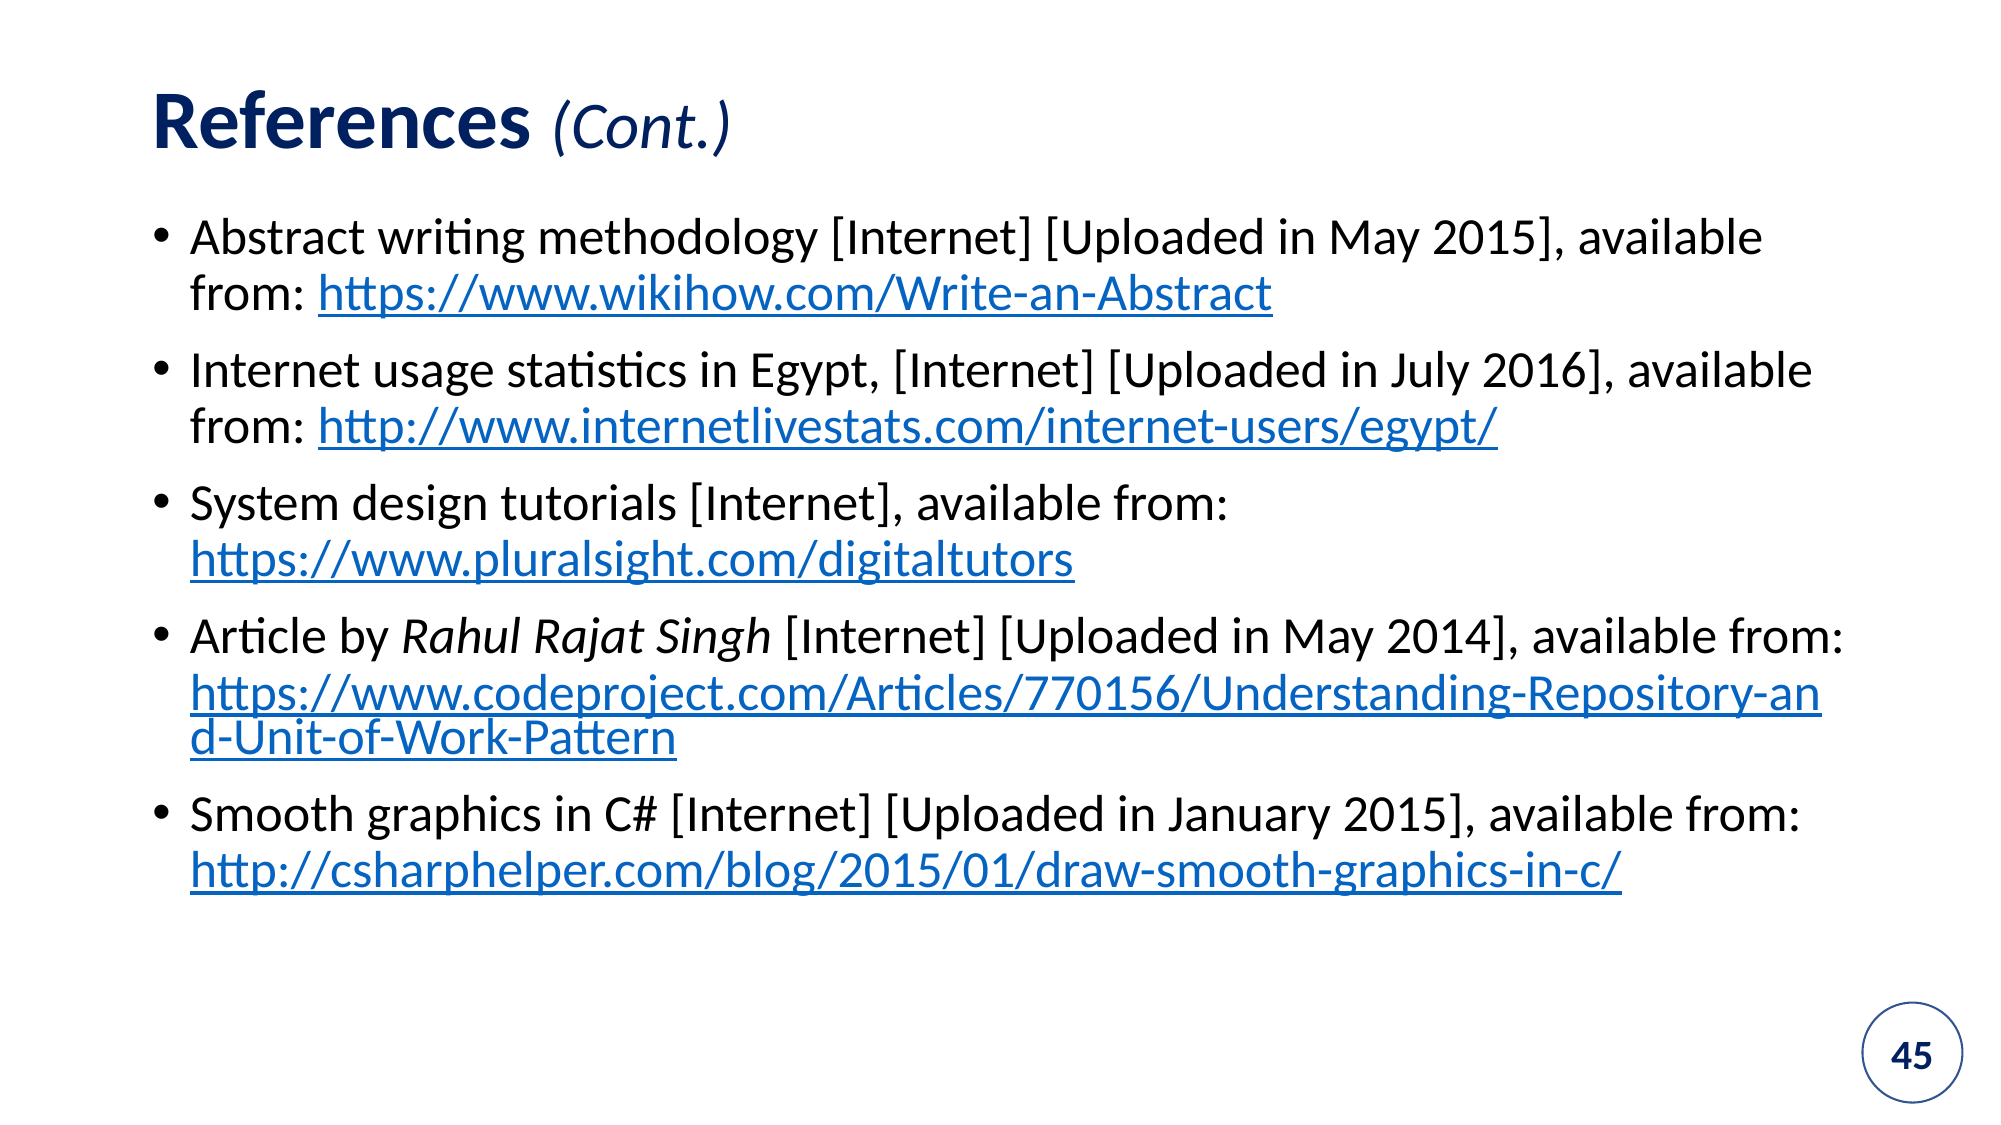

References (Cont.)
Abstract writing methodology [Internet] [Uploaded in May 2015], available from: https://www.wikihow.com/Write-an-Abstract
Internet usage statistics in Egypt, [Internet] [Uploaded in July 2016], available from: http://www.internetlivestats.com/internet-users/egypt/
System design tutorials [Internet], available from: https://www.pluralsight.com/digitaltutors
Article by Rahul Rajat Singh [Internet] [Uploaded in May 2014], available from: https://www.codeproject.com/Articles/770156/Understanding-Repository-and-Unit-of-Work-Pattern
Smooth graphics in C# [Internet] [Uploaded in January 2015], available from: http://csharphelper.com/blog/2015/01/draw-smooth-graphics-in-c/

45